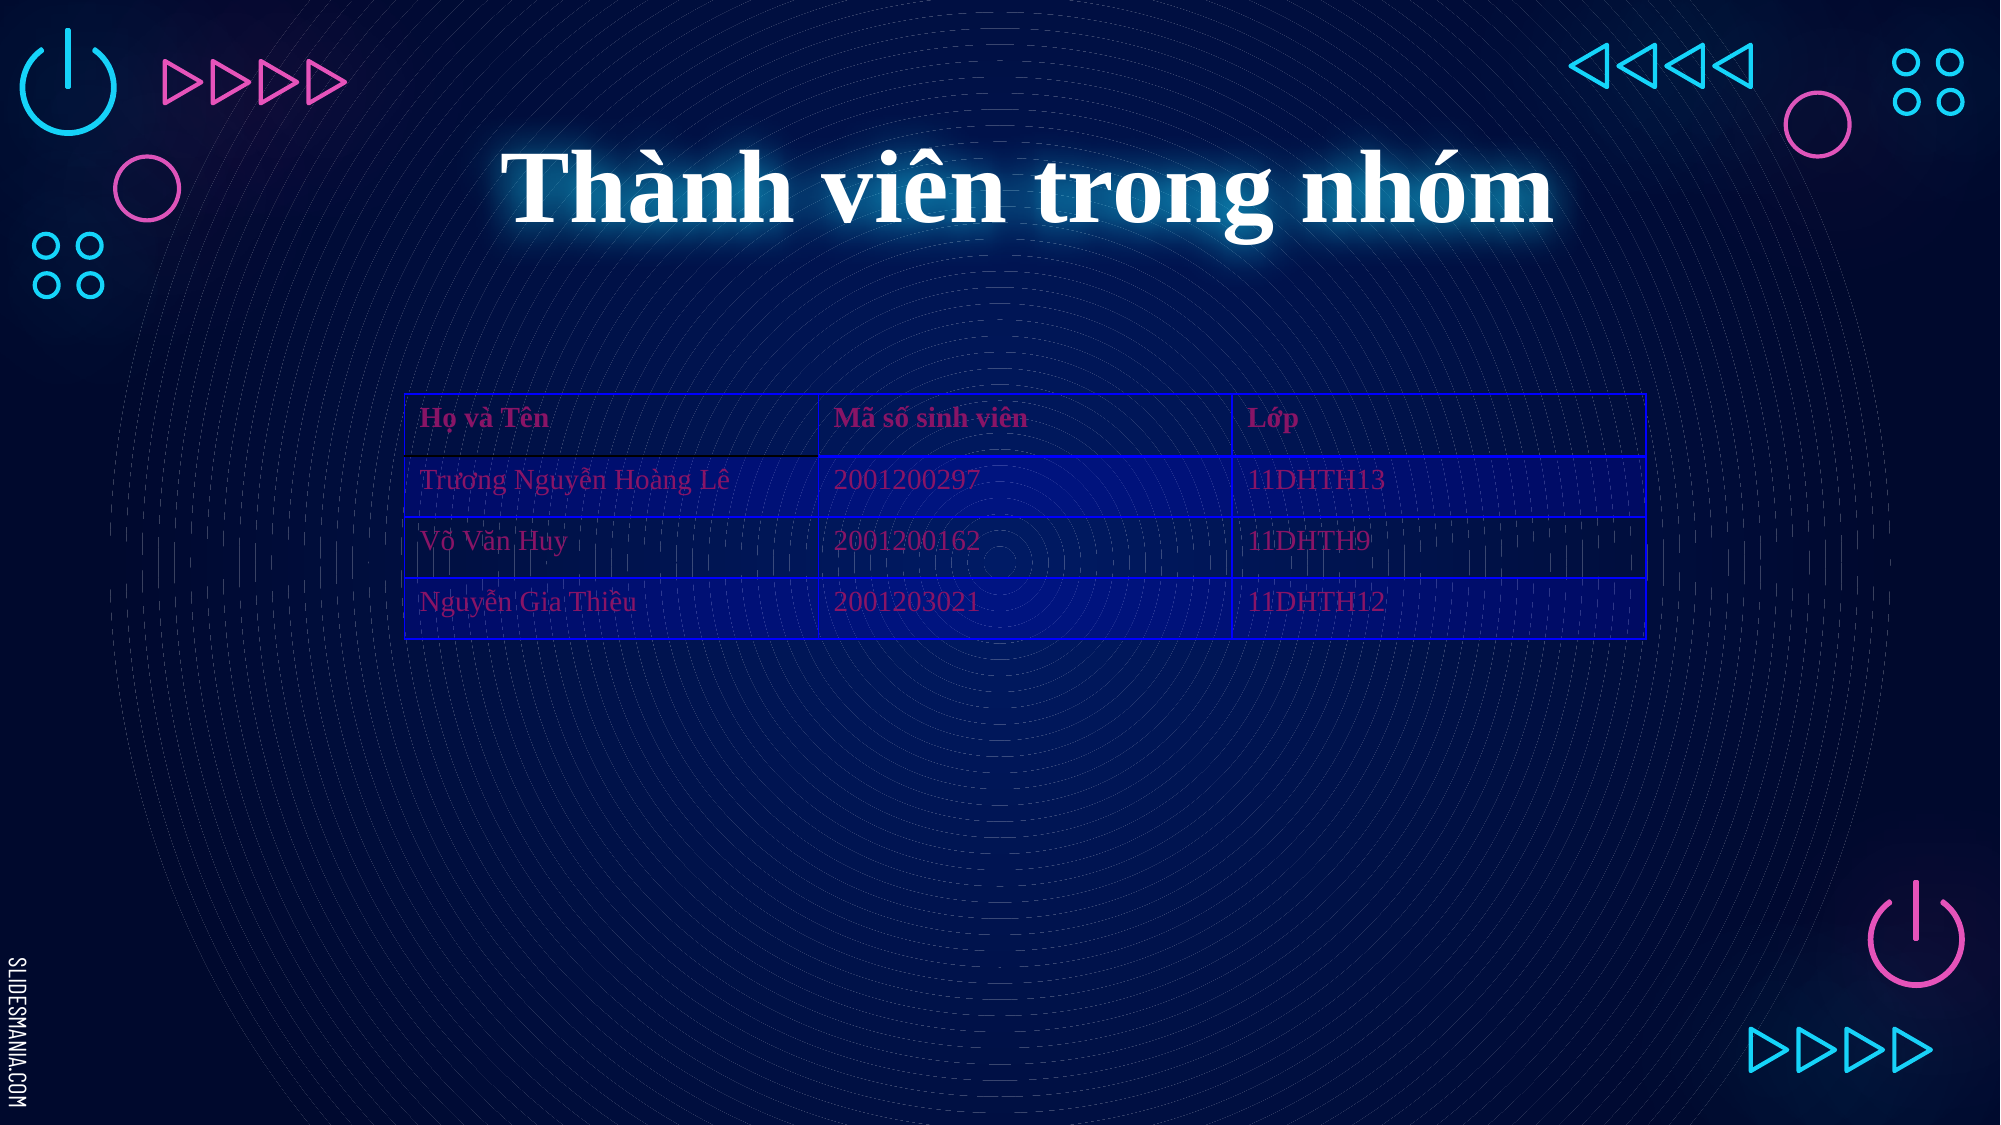

# Thành viên trong nhóm
| Họ và Tên | Mã số sinh viên | Lớp |
| --- | --- | --- |
| Trương Nguyễn Hoàng Lê | 2001200297 | 11DHTH13 |
| Võ Văn Huy | 2001200162 | 11DHTH9 |
| Nguyễn Gia Thiều | 2001203021 | 11DHTH12 |